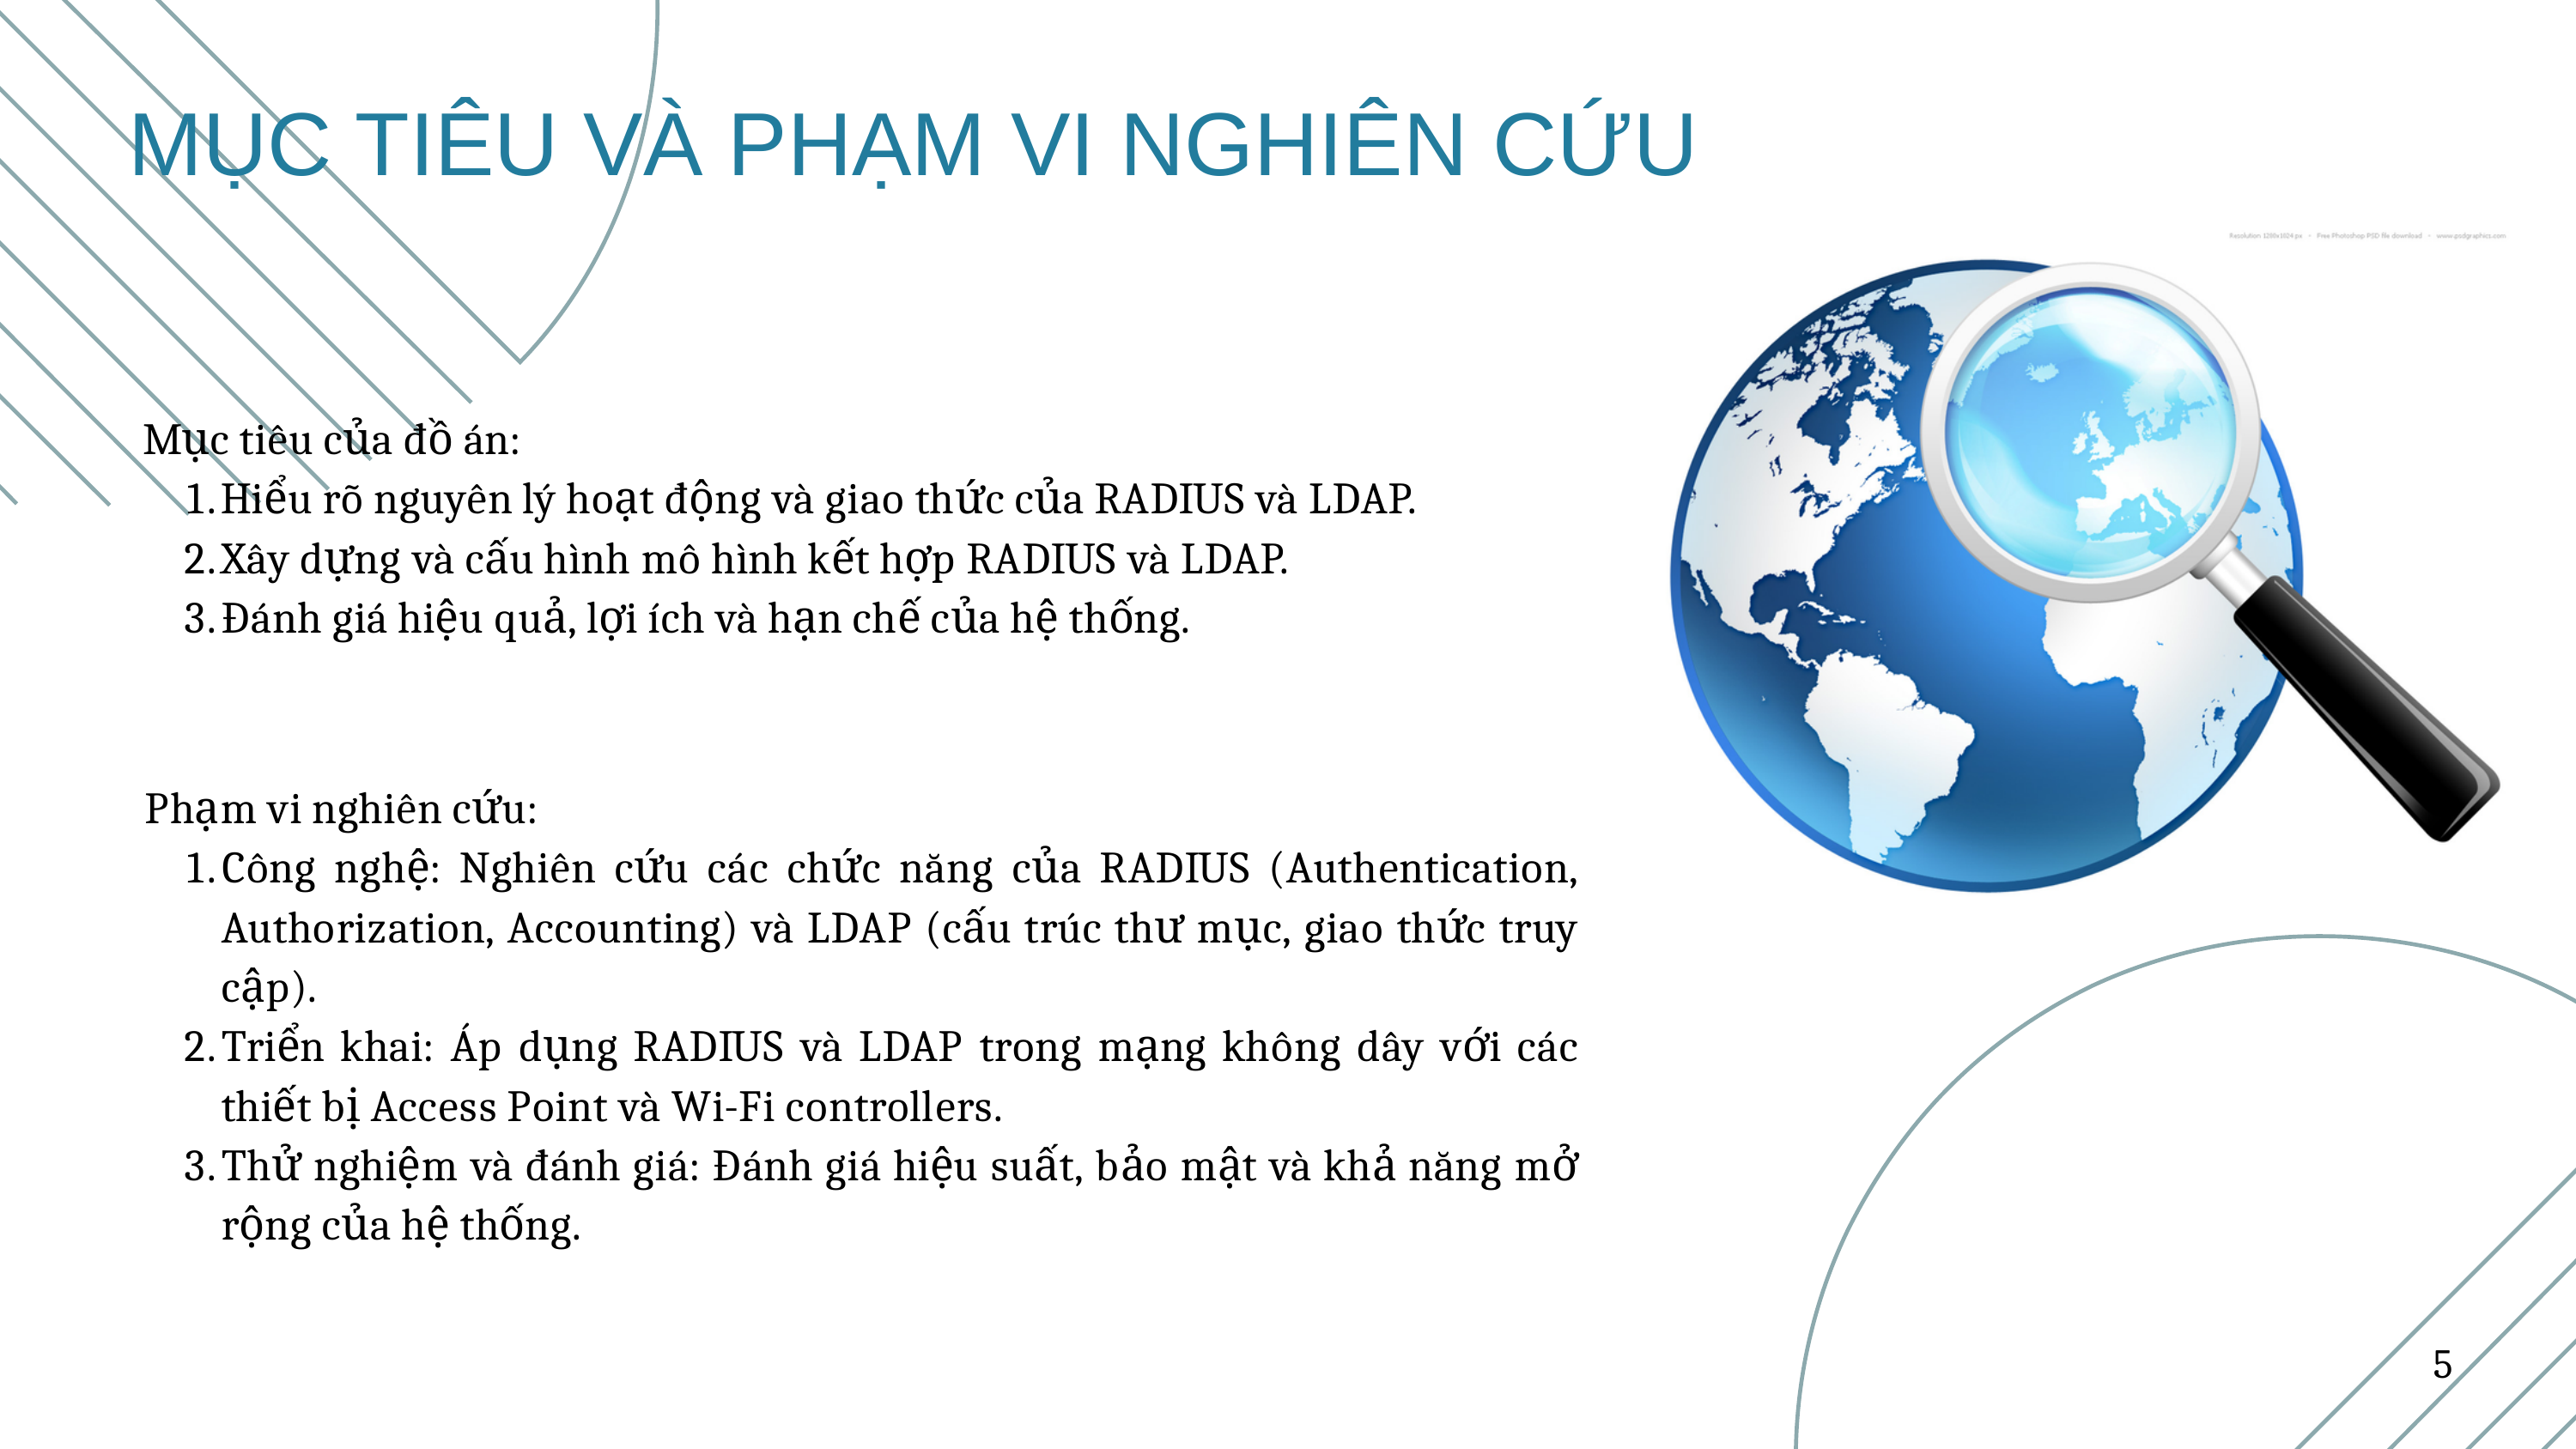

MỤC TIÊU VÀ PHẠM VI NGHIÊN CỨU

Mục tiêu của đồ án:
Hiểu rõ nguyên lý hoạt động và giao thức của RADIUS và LDAP.
Xây dựng và cấu hình mô hình kết hợp RADIUS và LDAP.
Đánh giá hiệu quả, lợi ích và hạn chế của hệ thống.

Phạm vi nghiên cứu:
Công nghệ: Nghiên cứu các chức năng của RADIUS (Authentication, Authorization, Accounting) và LDAP (cấu trúc thư mục, giao thức truy cập).
Triển khai: Áp dụng RADIUS và LDAP trong mạng không dây với các thiết bị Access Point và Wi-Fi controllers.
Thử nghiệm và đánh giá: Đánh giá hiệu suất, bảo mật và khả năng mở rộng của hệ thống.

5